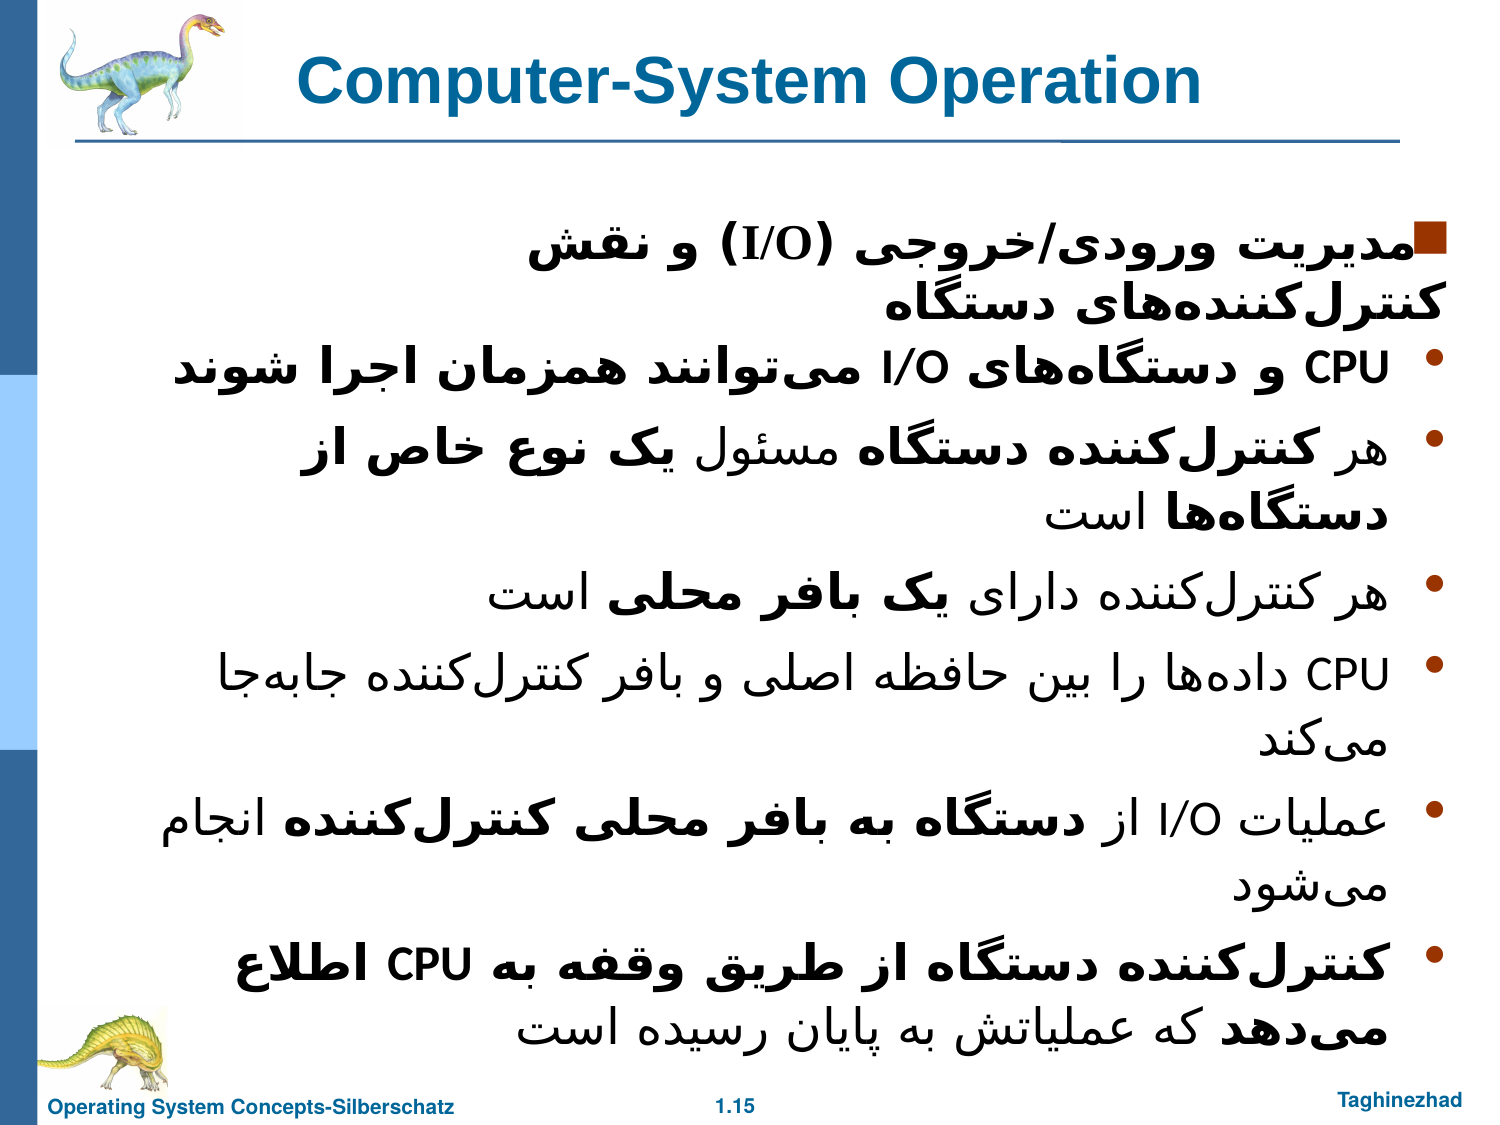

Computer-System Operation
مدیریت ورودی/خروجی (I/O) و نقش کنترل‌کننده‌های دستگاه
CPU و دستگاه‌های I/O می‌توانند همزمان اجرا شوند
هر کنترل‌کننده دستگاه مسئول یک نوع خاص از دستگاه‌ها است
هر کنترل‌کننده دارای یک بافر محلی است
CPU داده‌ها را بین حافظه اصلی و بافر کنترل‌کننده جابه‌جا می‌کند
عملیات I/O از دستگاه به بافر محلی کنترل‌کننده انجام می‌شود
کنترل‌کننده دستگاه از طریق وقفه به CPU اطلاع می‌دهد که عملیاتش به پایان رسیده است